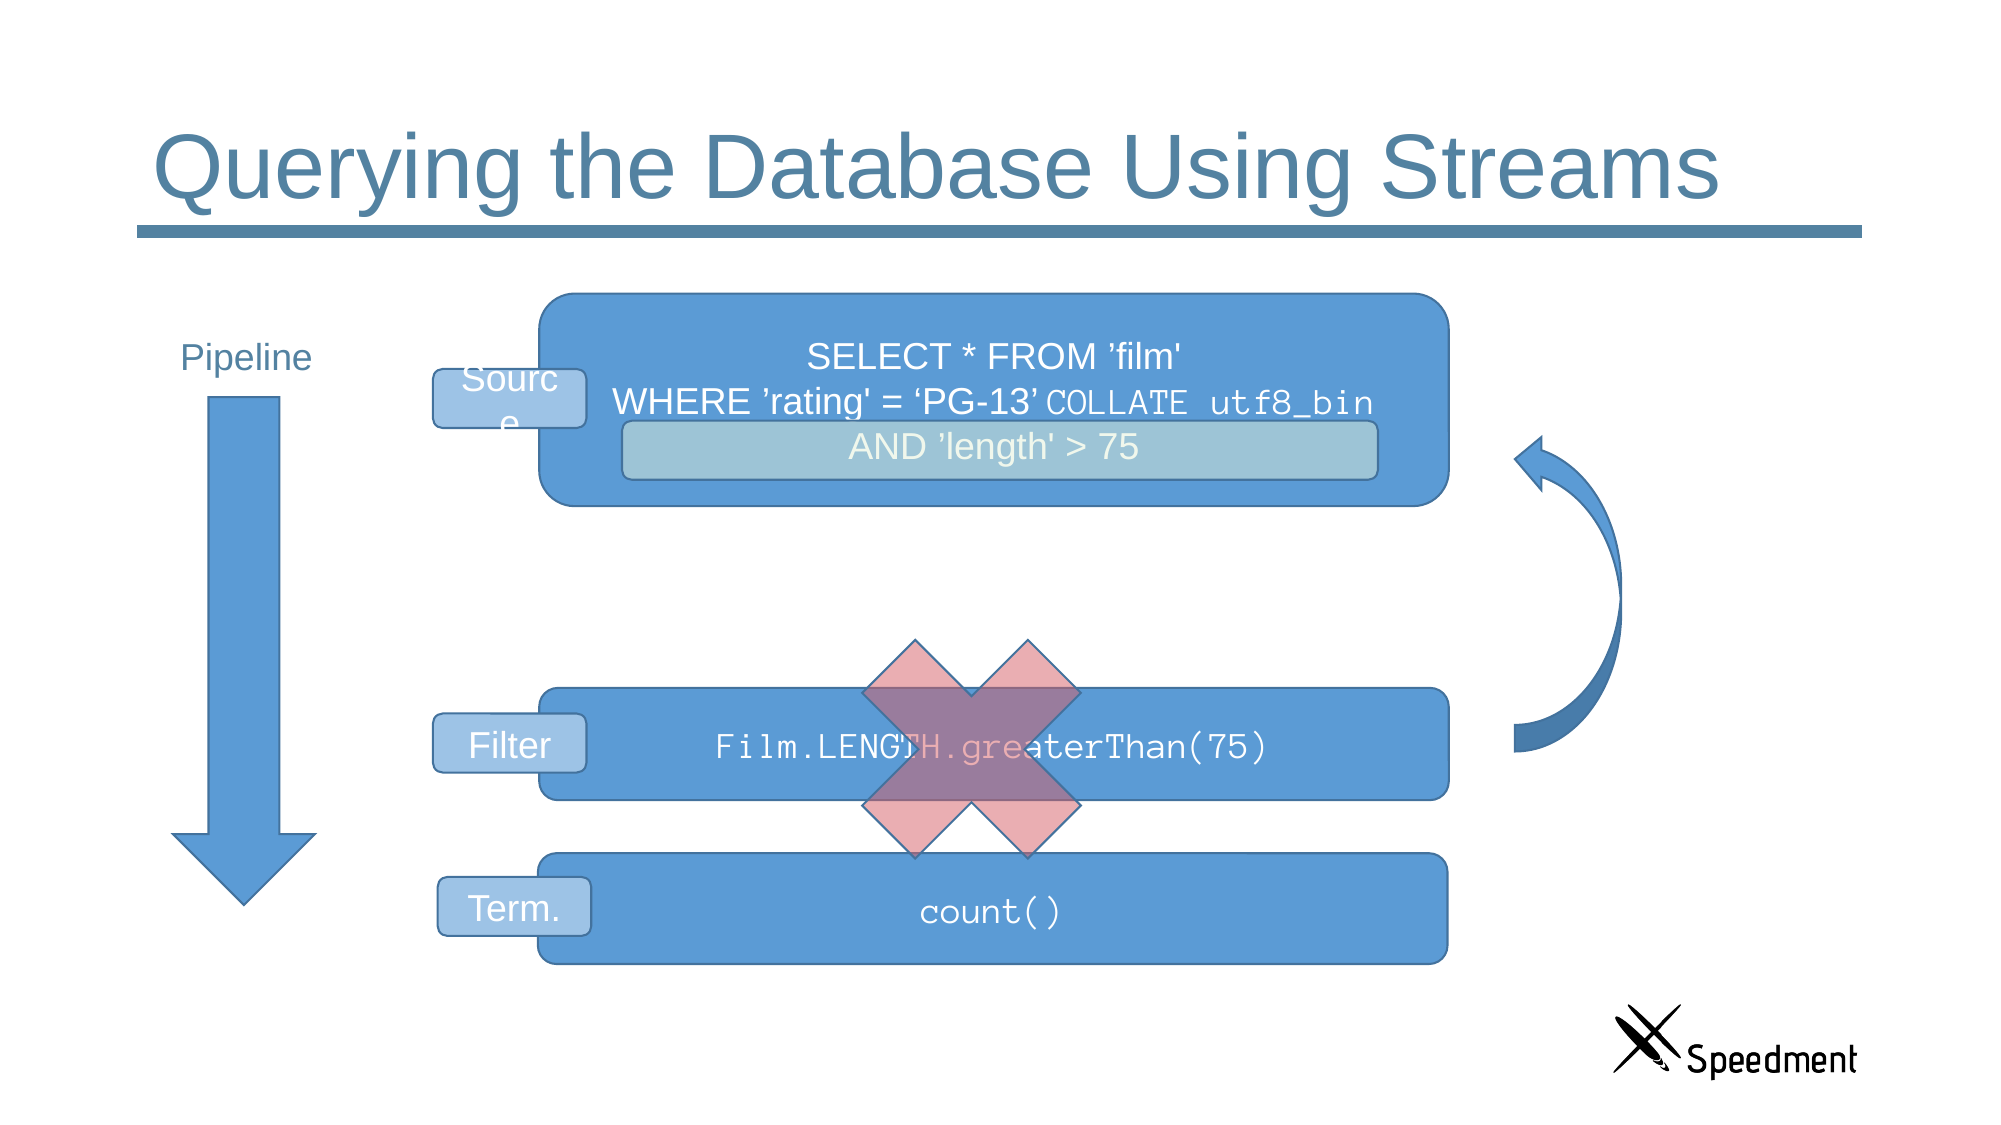

# Querying the Database Using Streams
SELECT * FROM ’film'
WHERE ’rating' = ‘PG-13’ COLLATE utf8_bin
AND ’length' > 75
Pipeline
Source

Film.LENGTH.greaterThan(75)
Filter
count()
Term.